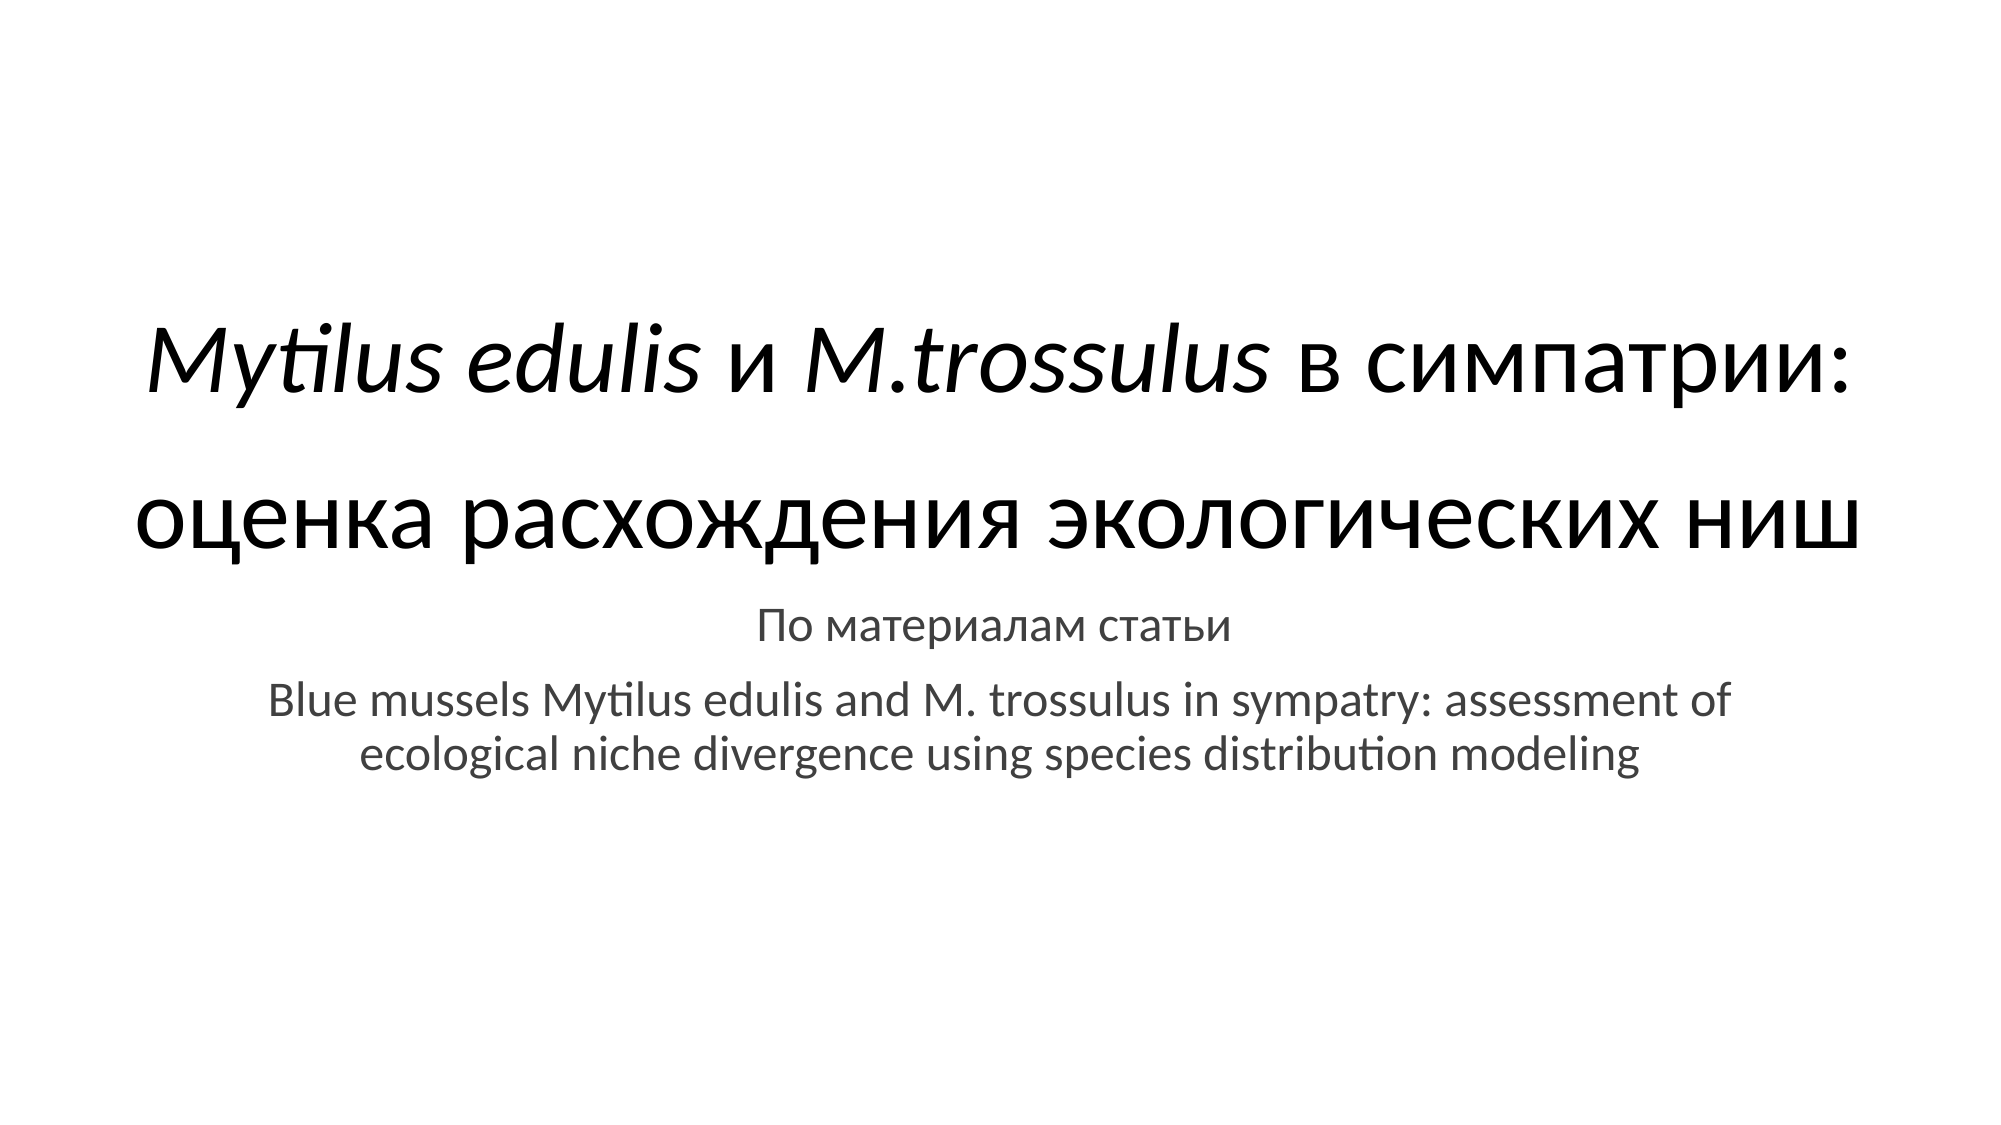

# Mytilus edulis и M.trossulus в симпатрии: оценка расхождения экологических ниш
По материалам статьи
Blue mussels Mytilus edulis and M. trossulus in sympatry: assessment of ecological niche divergence using species distribution modeling